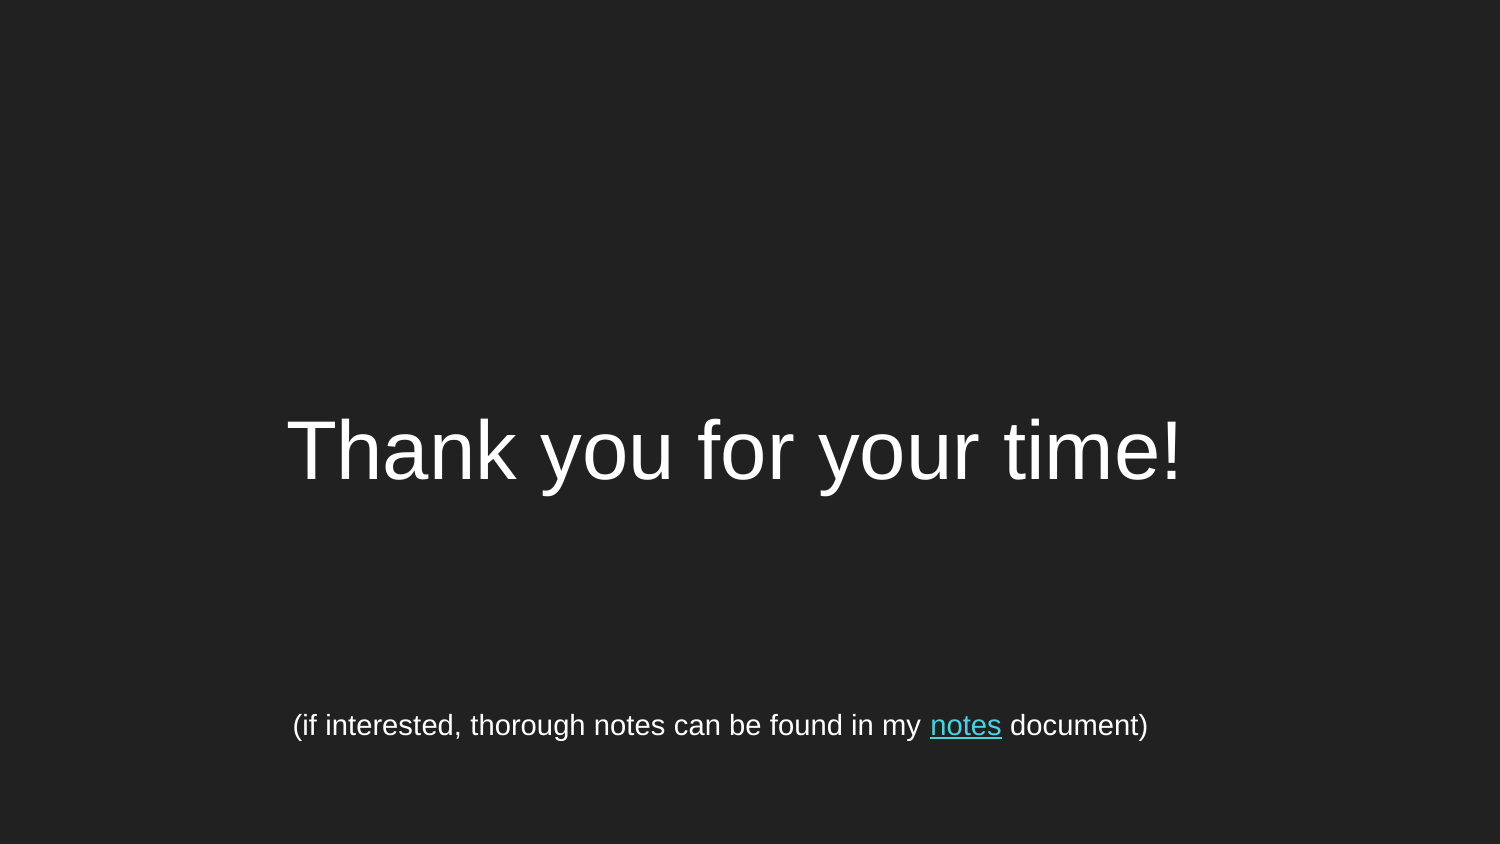

# Thank you for your time!
(if interested, thorough notes can be found in my notes document)